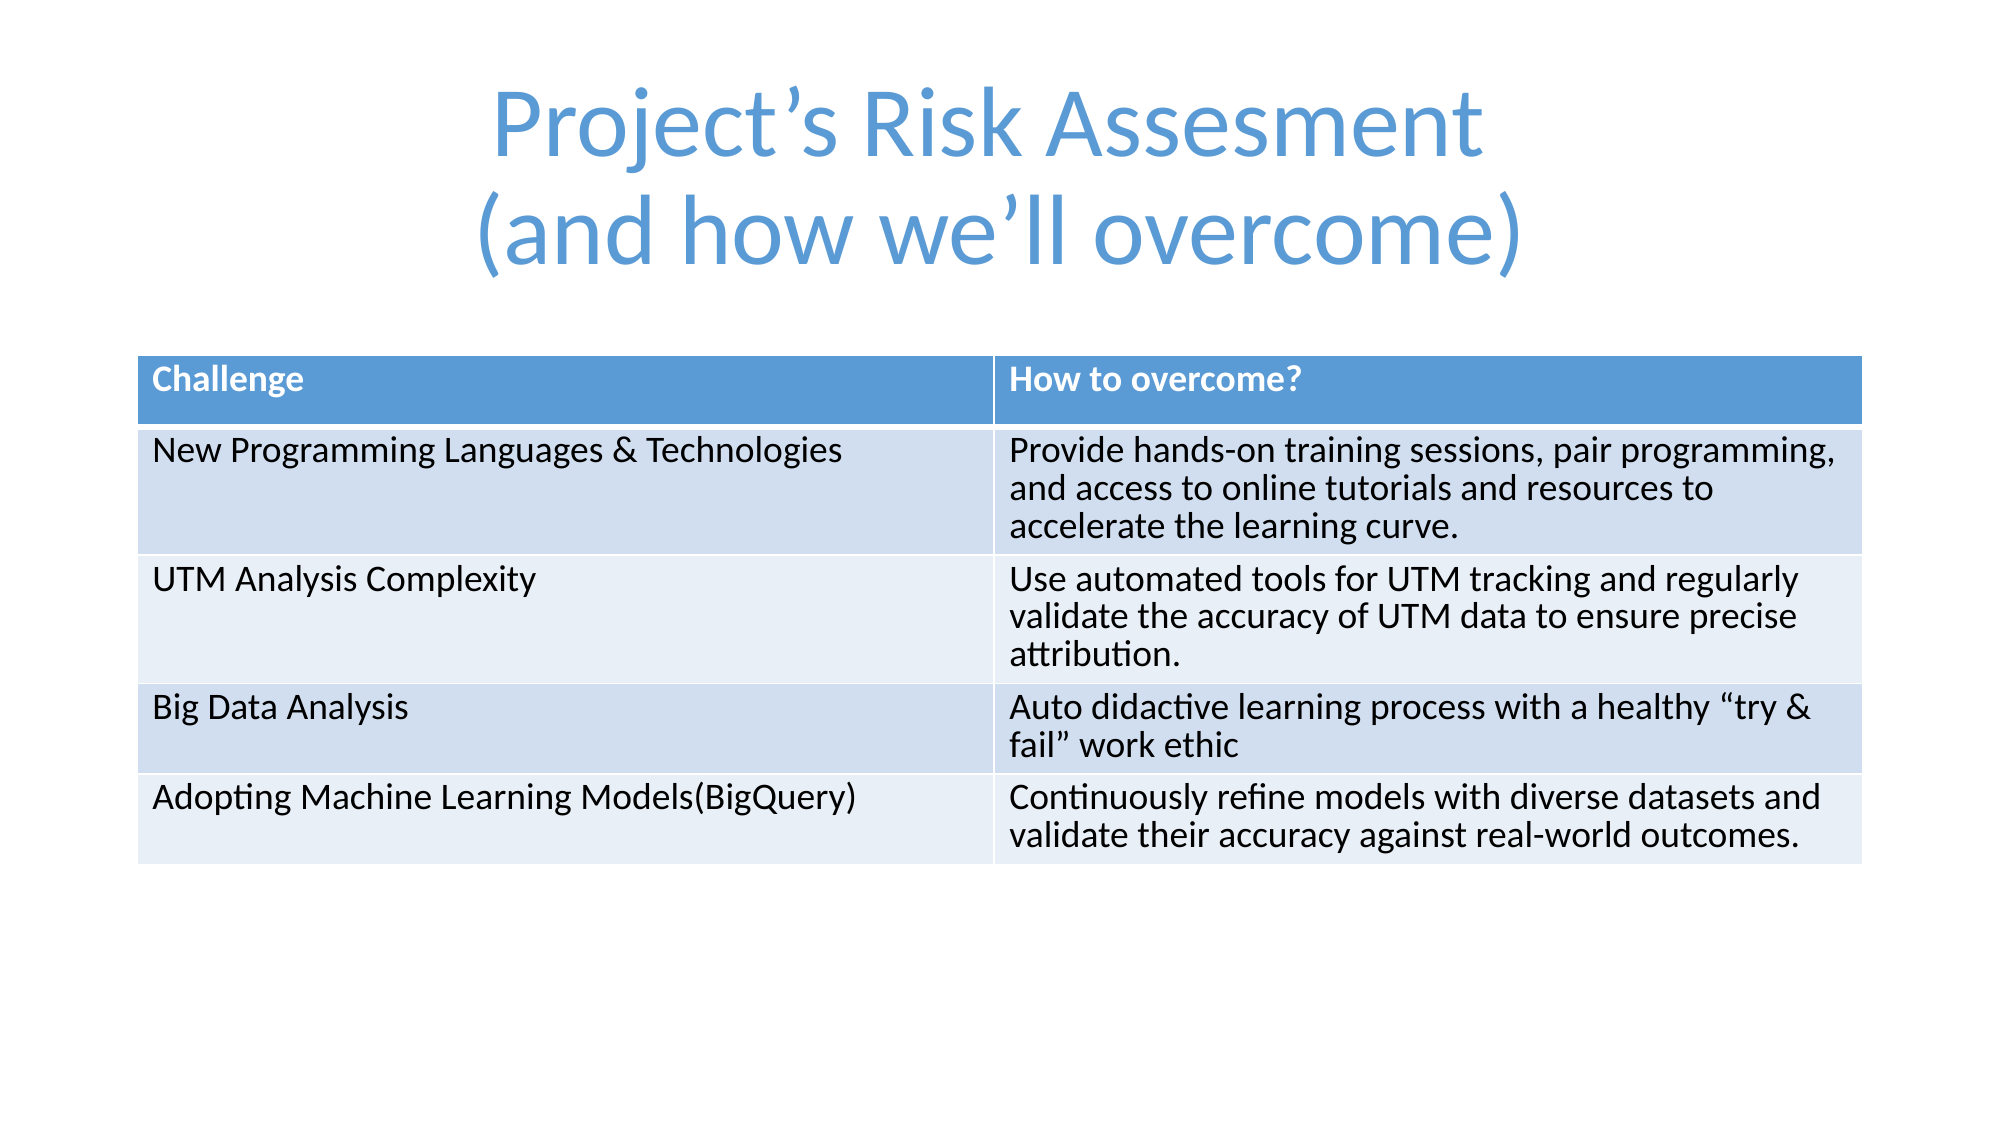

# Project’s Risk Assesment (and how we’ll overcome)
| Challenge | How to overcome? |
| --- | --- |
| New Programming Languages & Technologies | Provide hands-on training sessions, pair programming, and access to online tutorials and resources to accelerate the learning curve. |
| UTM Analysis Complexity | Use automated tools for UTM tracking and regularly validate the accuracy of UTM data to ensure precise attribution. |
| Big Data Analysis | Auto didactive learning process with a healthy “try & fail” work ethic |
| Adopting Machine Learning Models(BigQuery) | Continuously refine models with diverse datasets and validate their accuracy against real-world outcomes. |